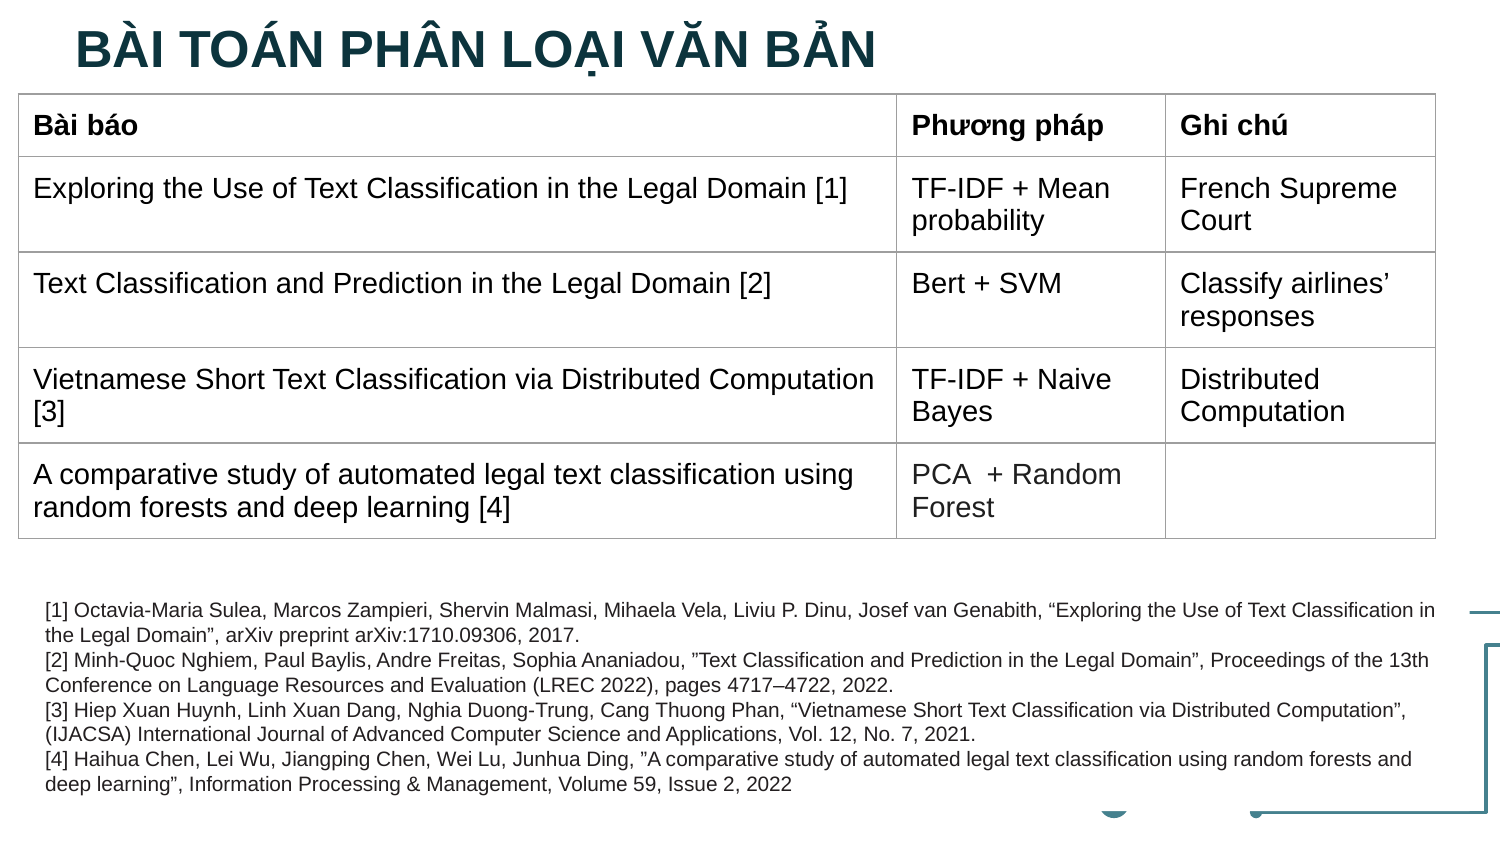

# BÀI TOÁN PHÂN LOẠI VĂN BẢN
| Bài báo | Phương pháp | Ghi chú |
| --- | --- | --- |
| Exploring the Use of Text Classification in the Legal Domain [1] | TF-IDF + Mean probability | French Supreme Court |
| Text Classification and Prediction in the Legal Domain [2] | Bert + SVM | Classify airlines’ responses |
| Vietnamese Short Text Classification via Distributed Computation [3] | TF-IDF + Naive Bayes | Distributed Computation |
| A comparative study of automated legal text classification using random forests and deep learning [4] | PCA + Random Forest |  |

[1] Octavia-Maria Sulea, Marcos Zampieri, Shervin Malmasi, Mihaela Vela, Liviu P. Dinu, Josef van Genabith, “Exploring the Use of Text Classification in the Legal Domain”, arXiv preprint arXiv:1710.09306, 2017.
[2] Minh-Quoc Nghiem, Paul Baylis, Andre Freitas, Sophia Ananiadou, ”Text Classification and Prediction in the Legal Domain”, Proceedings of the 13th Conference on Language Resources and Evaluation (LREC 2022), pages 4717–4722, 2022.
[3] Hiep Xuan Huynh, Linh Xuan Dang, Nghia Duong-Trung, Cang Thuong Phan, “Vietnamese Short Text Classification via Distributed Computation”, (IJACSA) International Journal of Advanced Computer Science and Applications, Vol. 12, No. 7, 2021.
[4] Haihua Chen, Lei Wu, Jiangping Chen, Wei Lu, Junhua Ding, ”A comparative study of automated legal text classification using random forests and deep learning”, Information Processing & Management, Volume 59, Issue 2, 2022